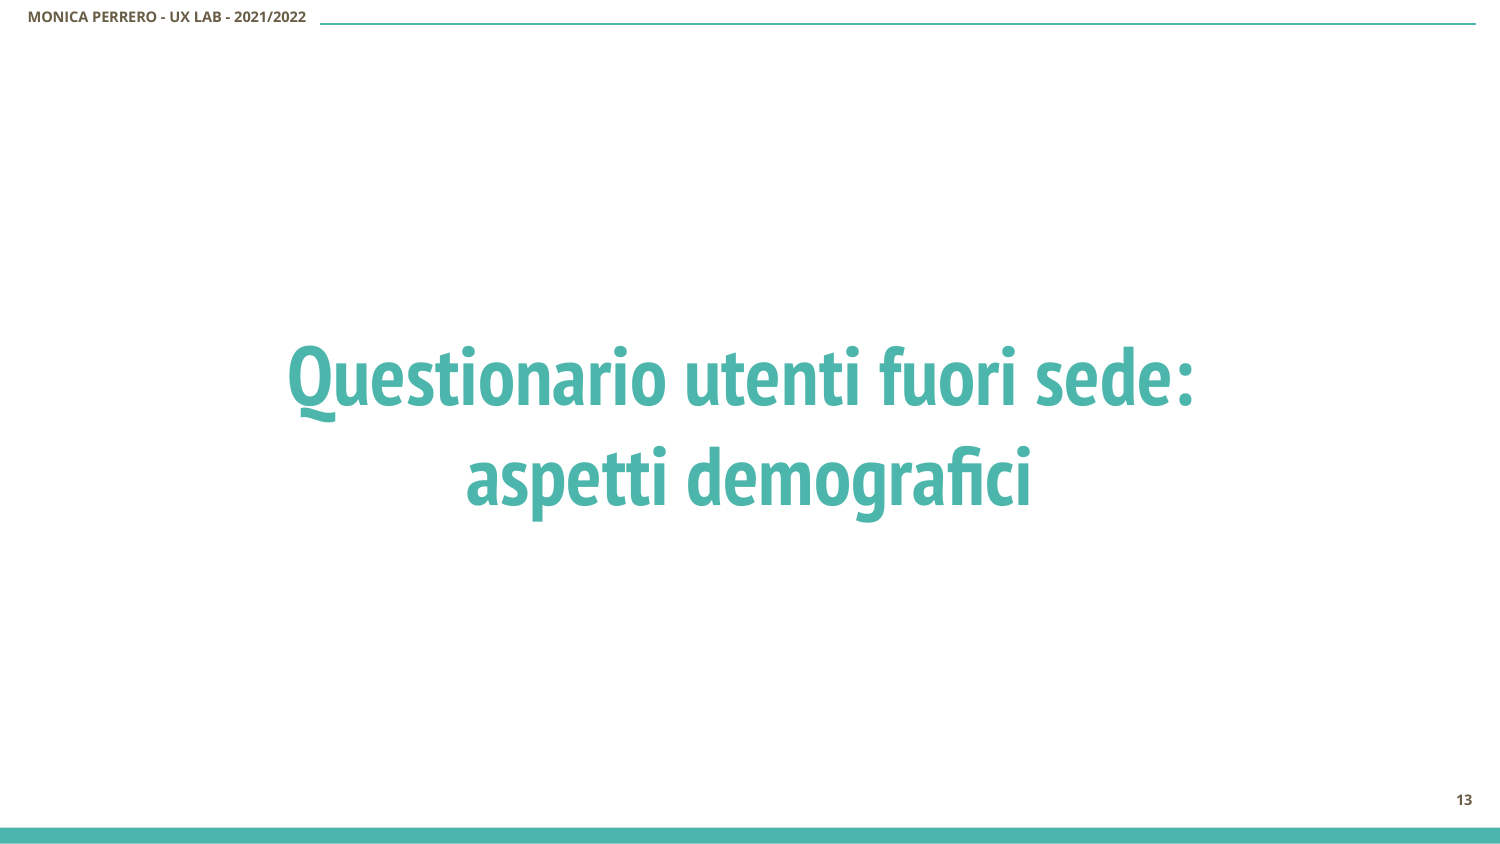

# Questionario utenti fuori sede:
aspetti demografici
13